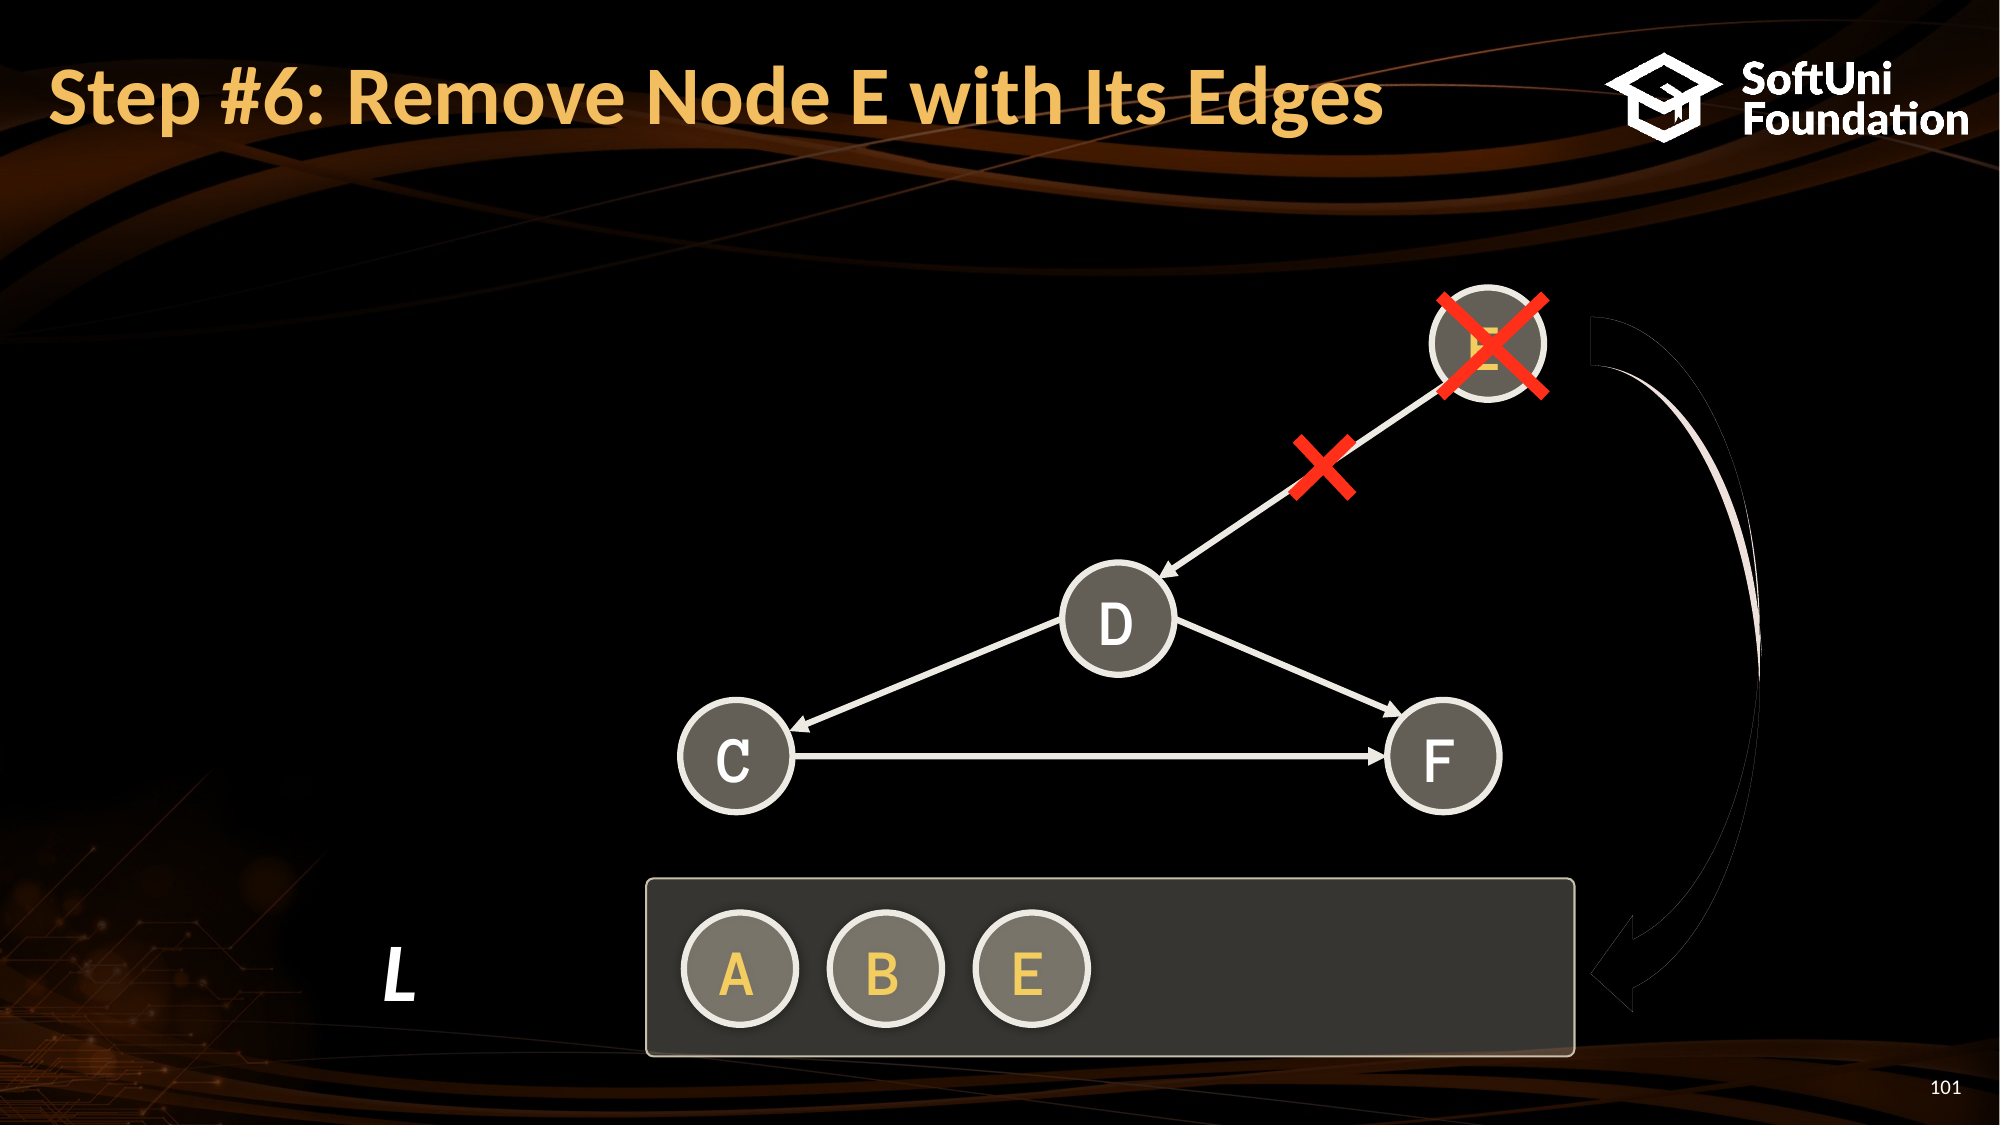

Step #6: Remove Node E with Its Edges

E

D

C
F

L
A
B
E
101